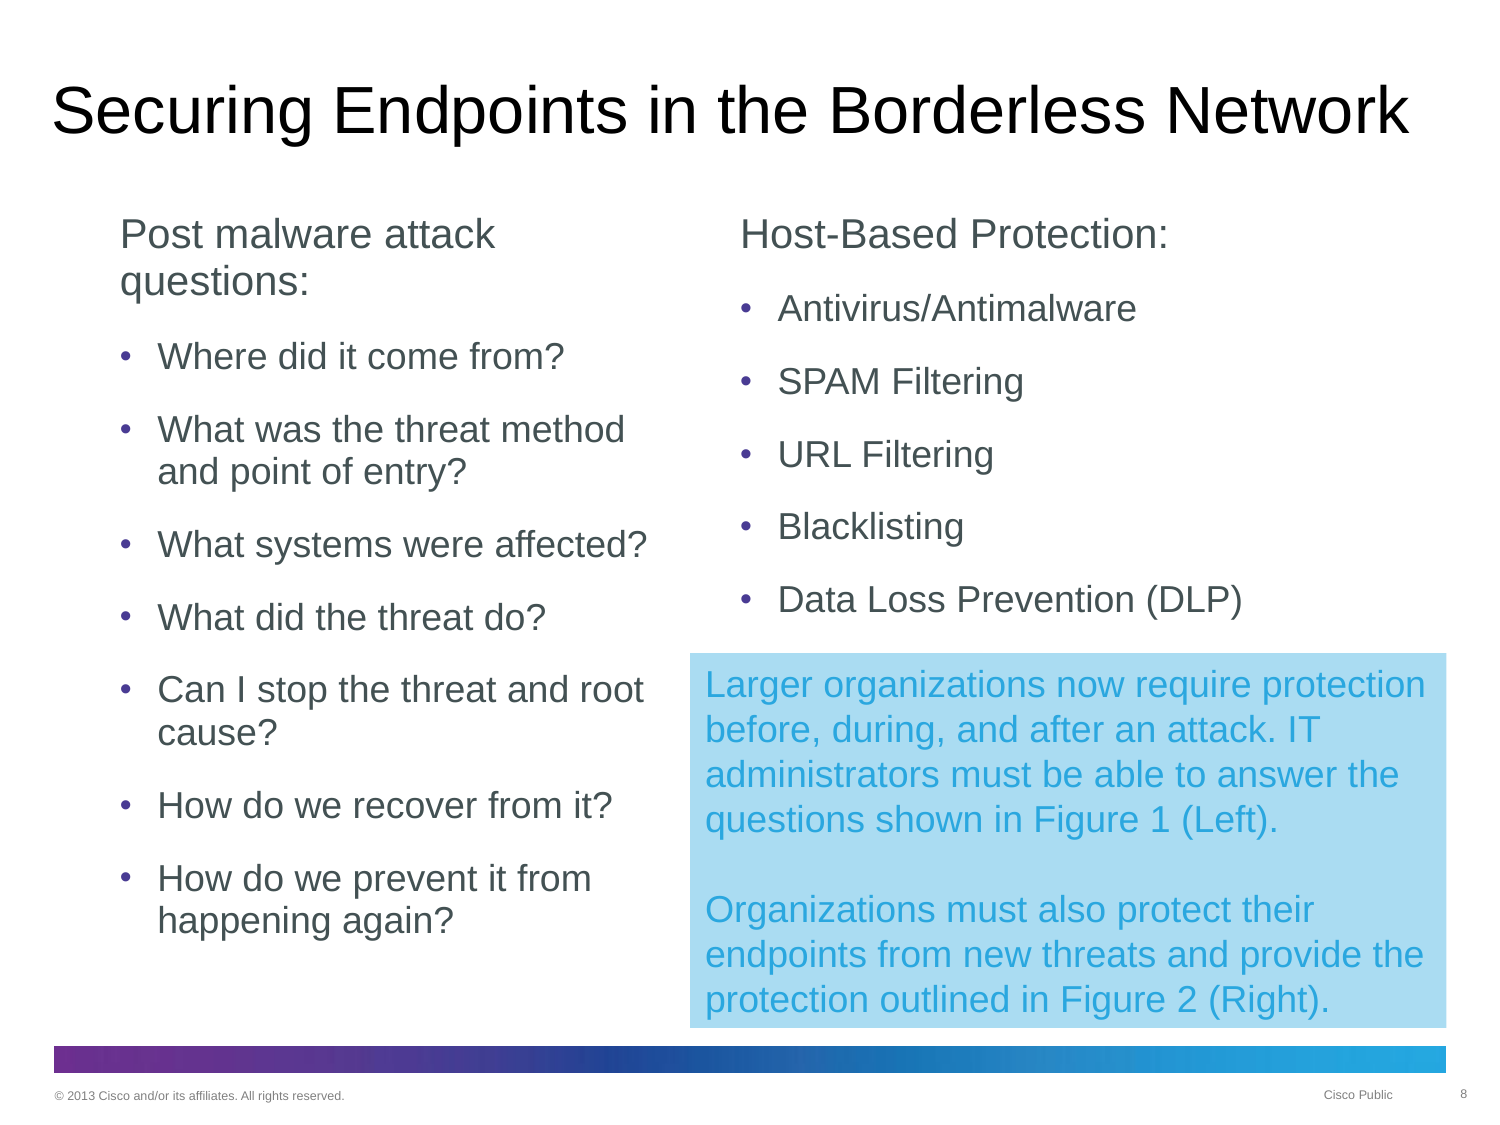

# Securing Endpoints in the Borderless Network
Post malware attack questions:
Where did it come from?
What was the threat method and point of entry?
What systems were affected?
What did the threat do?
Can I stop the threat and root cause?
How do we recover from it?
How do we prevent it from happening again?
Host-Based Protection:
Antivirus/Antimalware
SPAM Filtering
URL Filtering
Blacklisting
Data Loss Prevention (DLP)
Larger organizations now require protection before, during, and after an attack. IT administrators must be able to answer the questions shown in Figure 1 (Left).

Organizations must also protect their endpoints from new threats and provide the protection outlined in Figure 2 (Right).